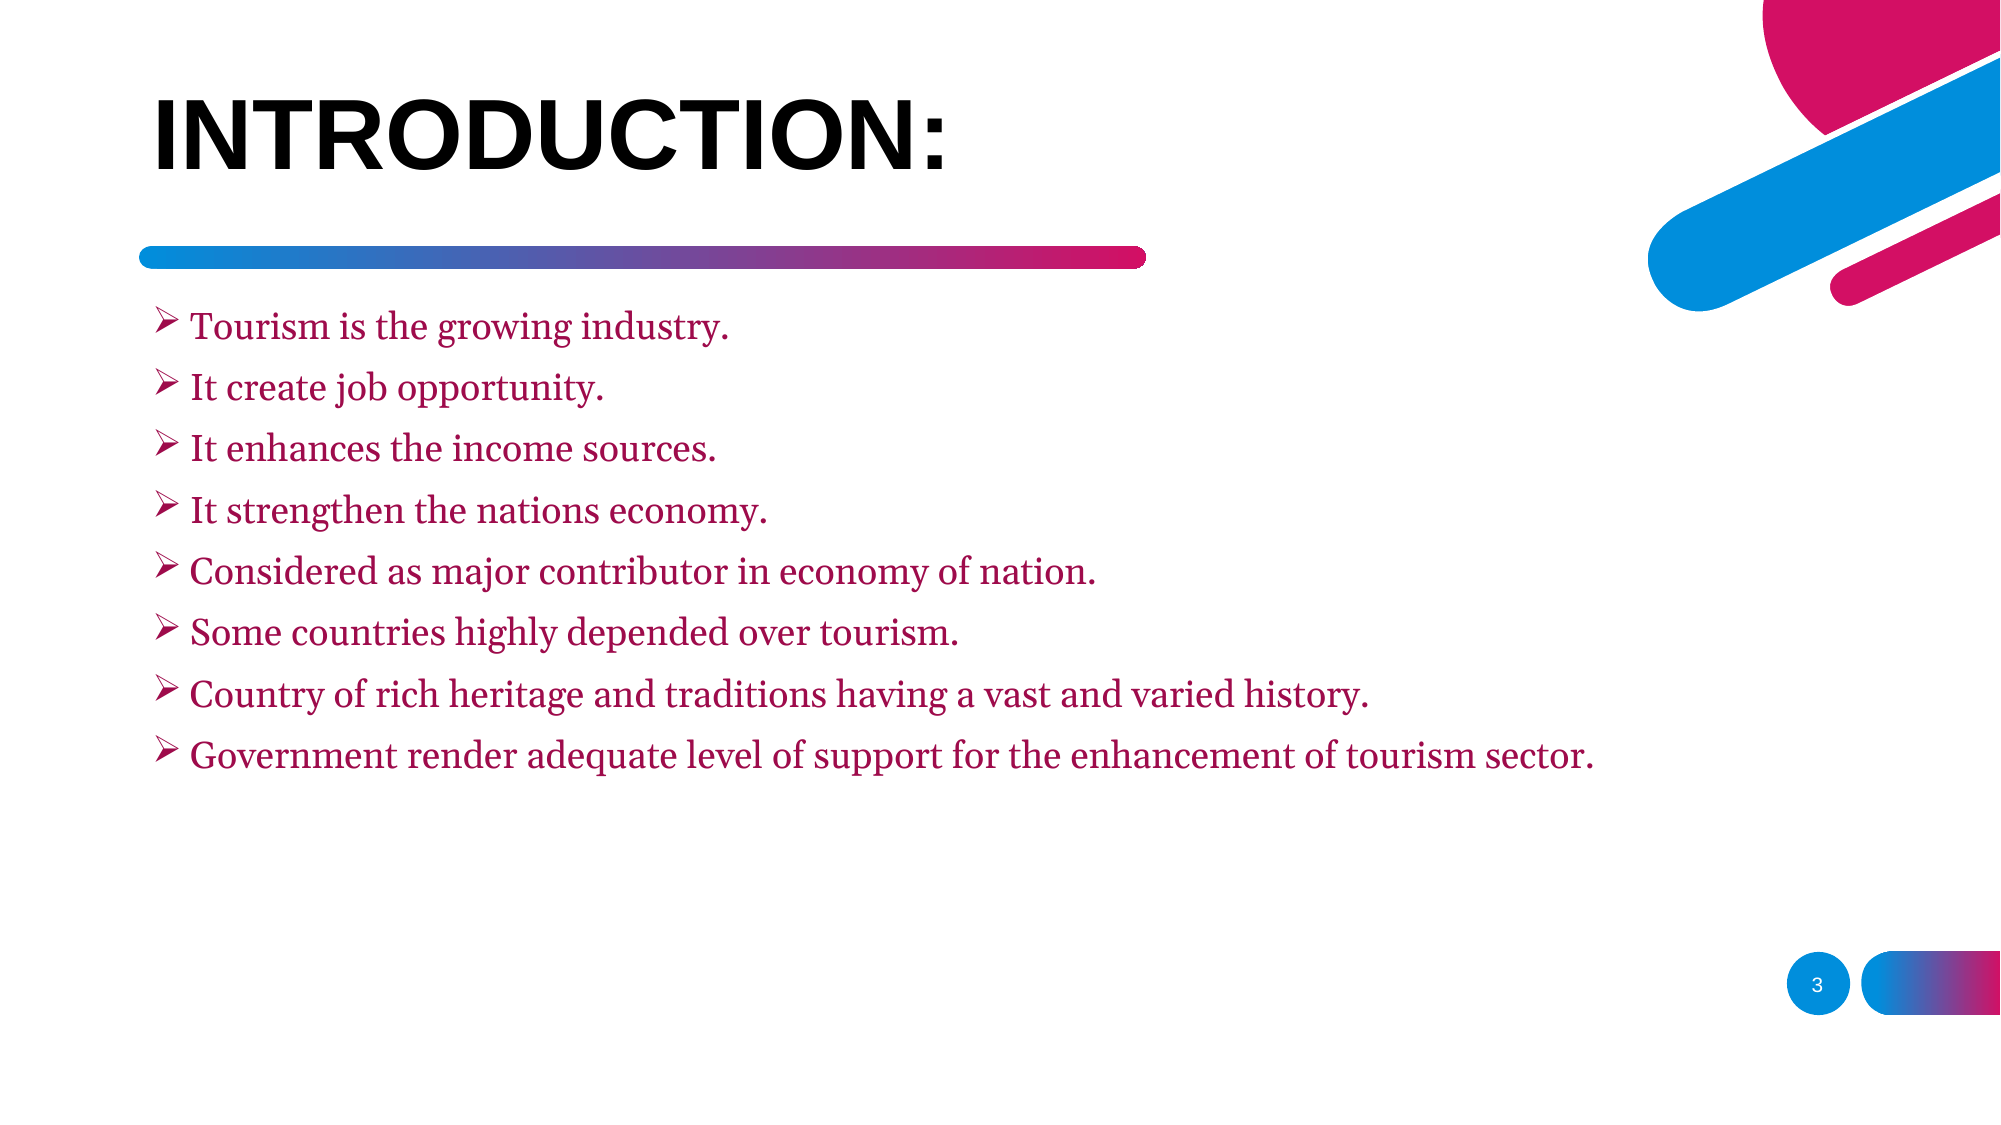

# INTRODUCTION:
Tourism is the growing industry.
It create job opportunity.
It enhances the income sources.
It strengthen the nations economy.
Considered as major contributor in economy of nation.
Some countries highly depended over tourism.
Country of rich heritage and traditions having a vast and varied history.
Government render adequate level of support for the enhancement of tourism sector.
3